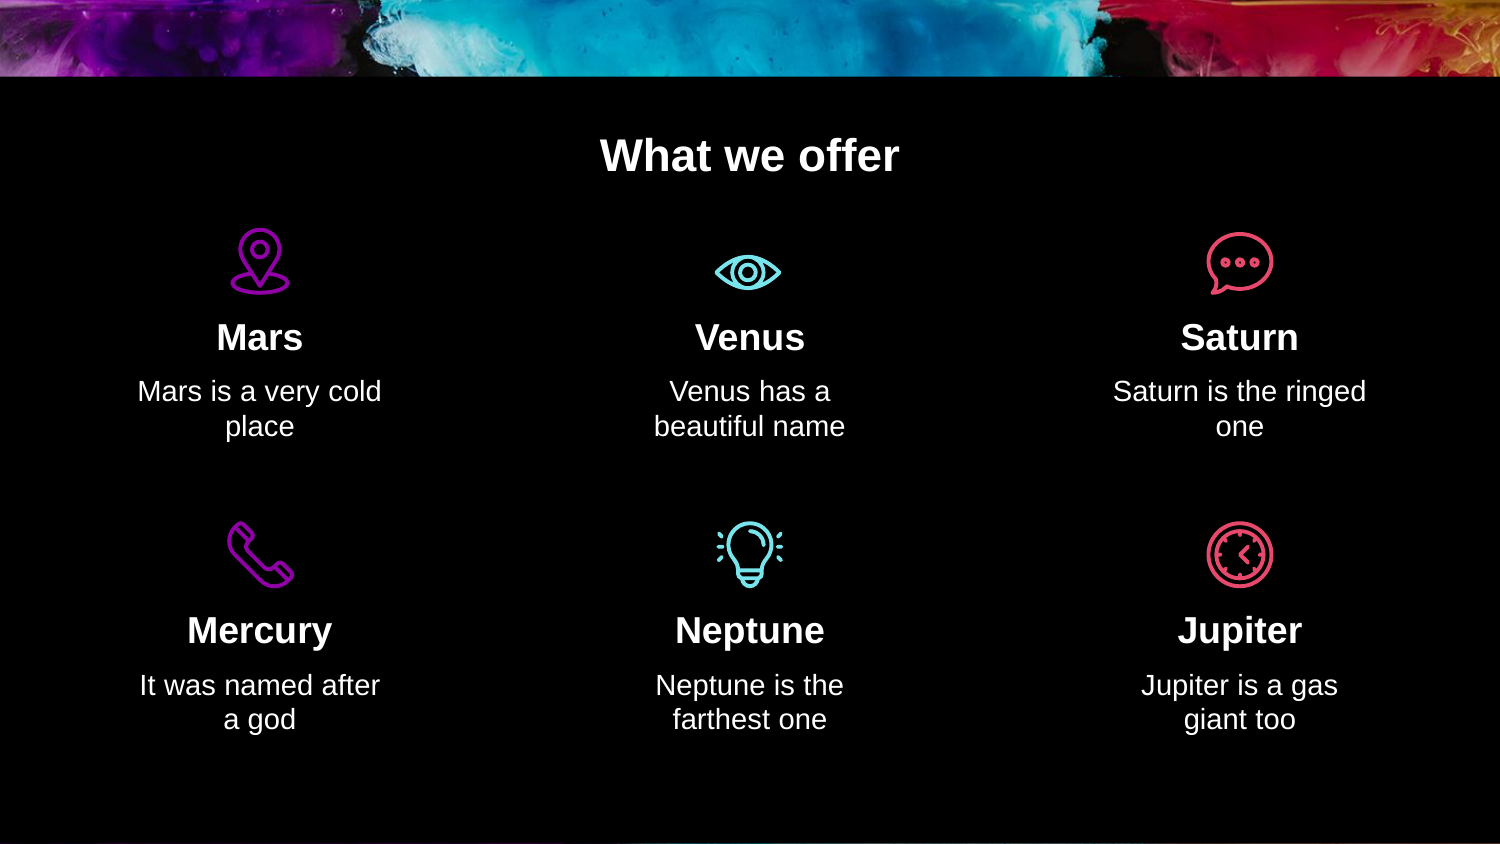

# What we offer

Mars
Venus
Saturn
Mars is a very cold place
Venus has a beautiful name
Saturn is the ringed one

Mercury
Neptune
Jupiter
It was named after a god
Neptune is the farthest one
Jupiter is a gas giant too